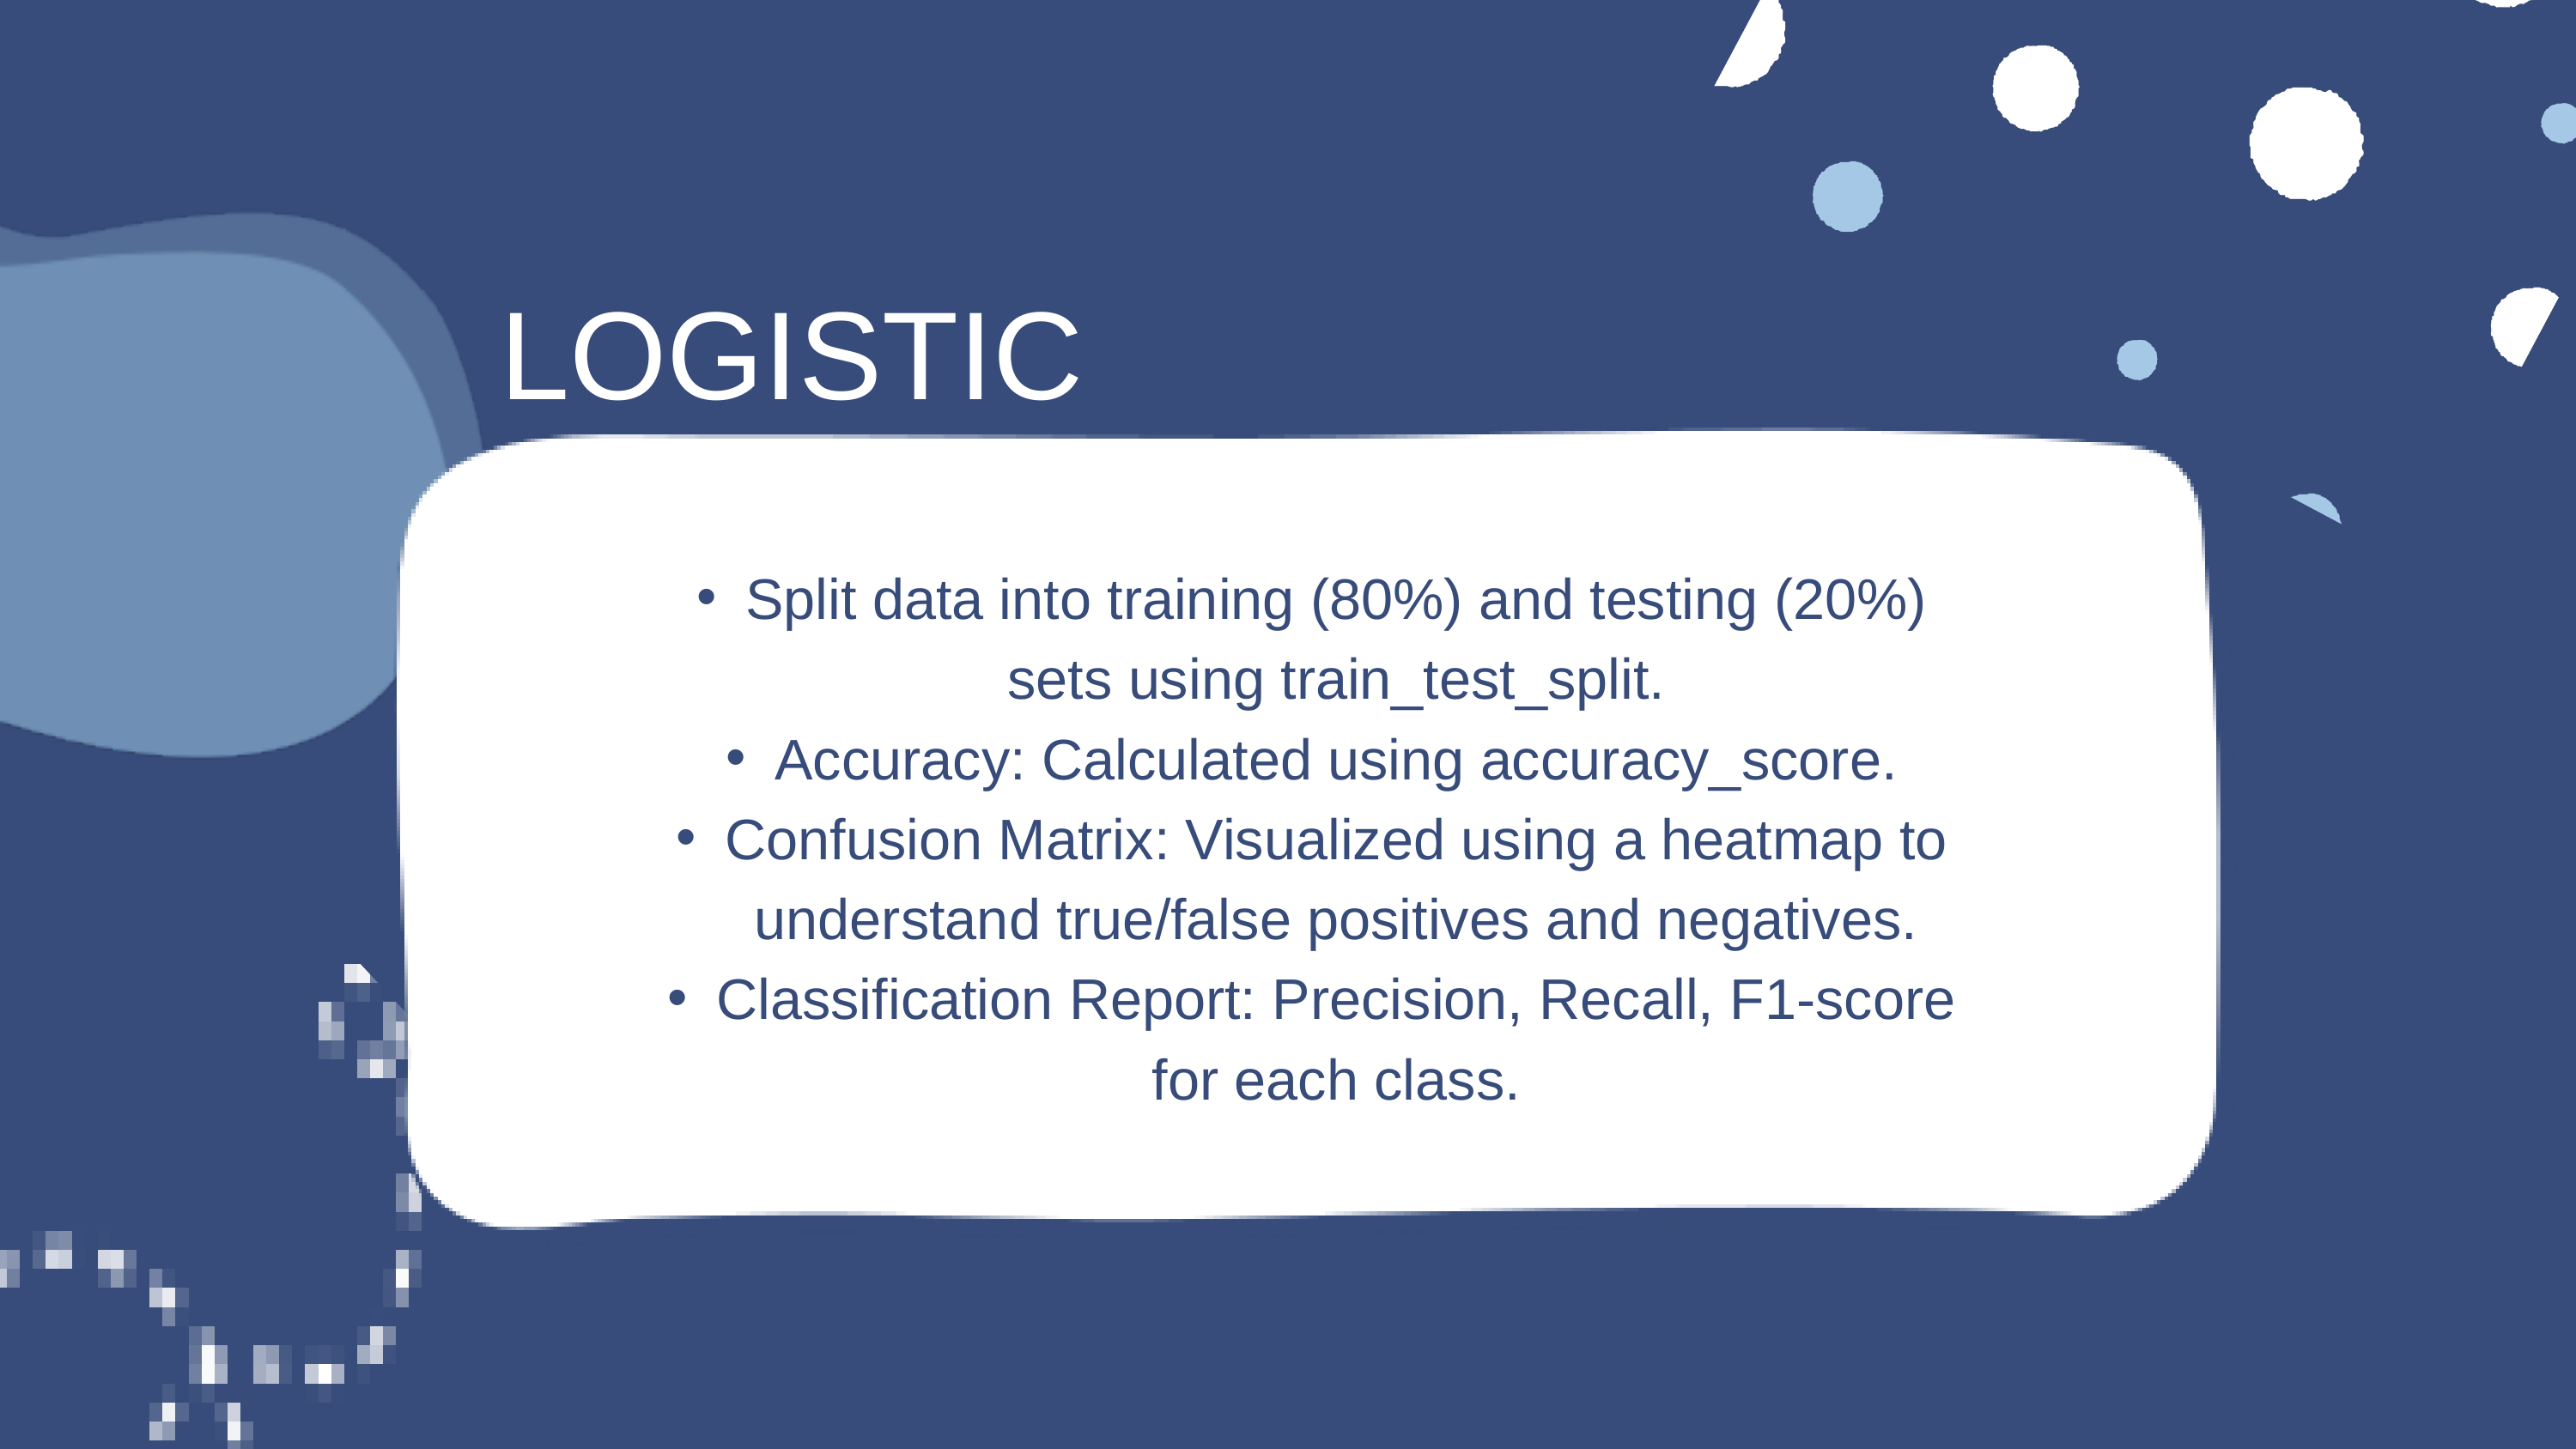

LOGISTIC REGRESSION

Split data into training (80%) and testing (20%) sets using train_test_split.
Accuracy: Calculated using accuracy_score.
Confusion Matrix: Visualized using a heatmap to understand true/false positives and negatives.
Classification Report: Precision, Recall, F1-score for each class.